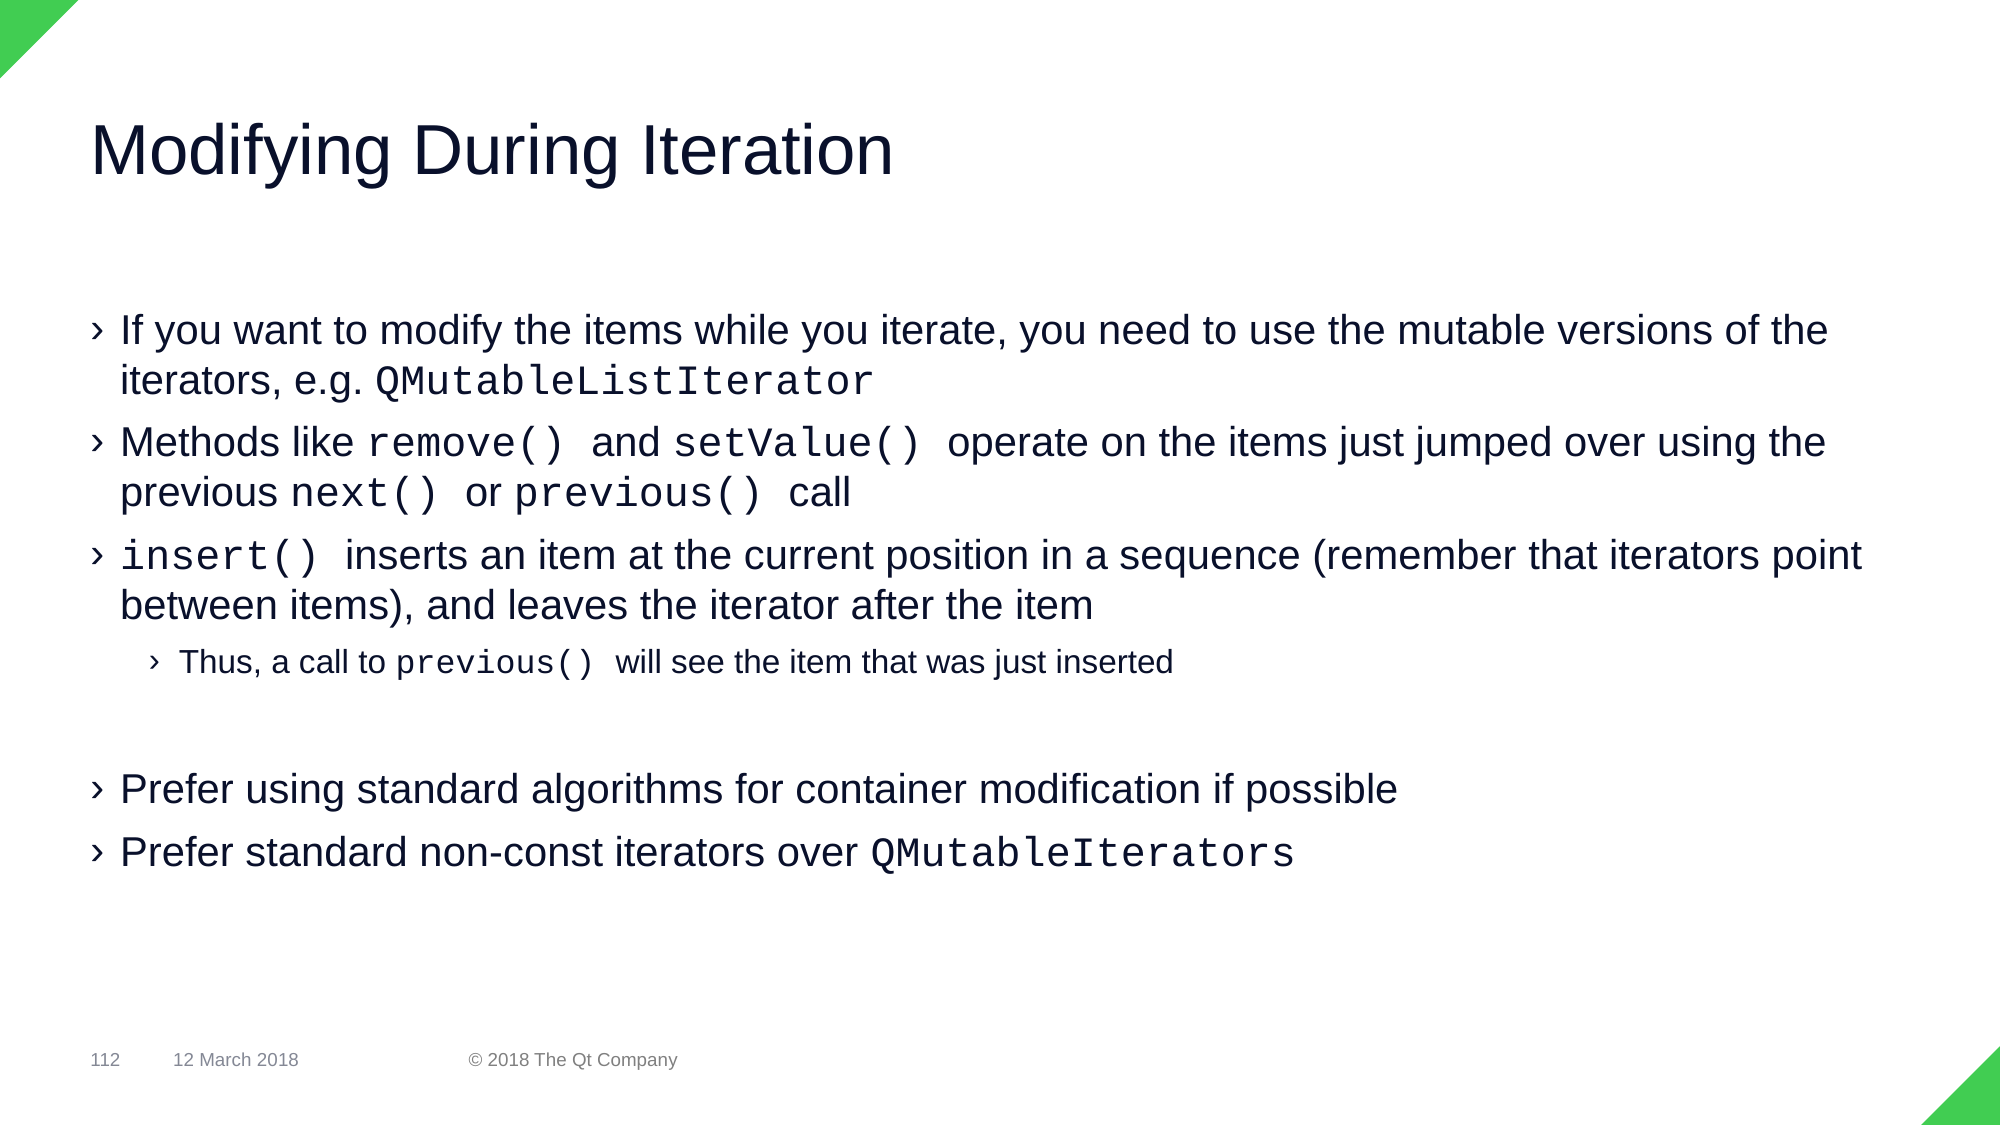

# Modifying During Iteration
If you want to modify the items while you iterate, you need to use the mutable versions of the iterators, e.g. QMutableListIterator
Methods like remove() and setValue() operate on the items just jumped over using the previous next() or previous() call
insert() inserts an item at the current position in a sequence (remember that iterators point between items), and leaves the iterator after the item
Thus, a call to previous() will see the item that was just inserted

Prefer using standard algorithms for container modification if possible
Prefer standard non-const iterators over QMutableIterators

112
12 March 2018
© 2018 The Qt Company